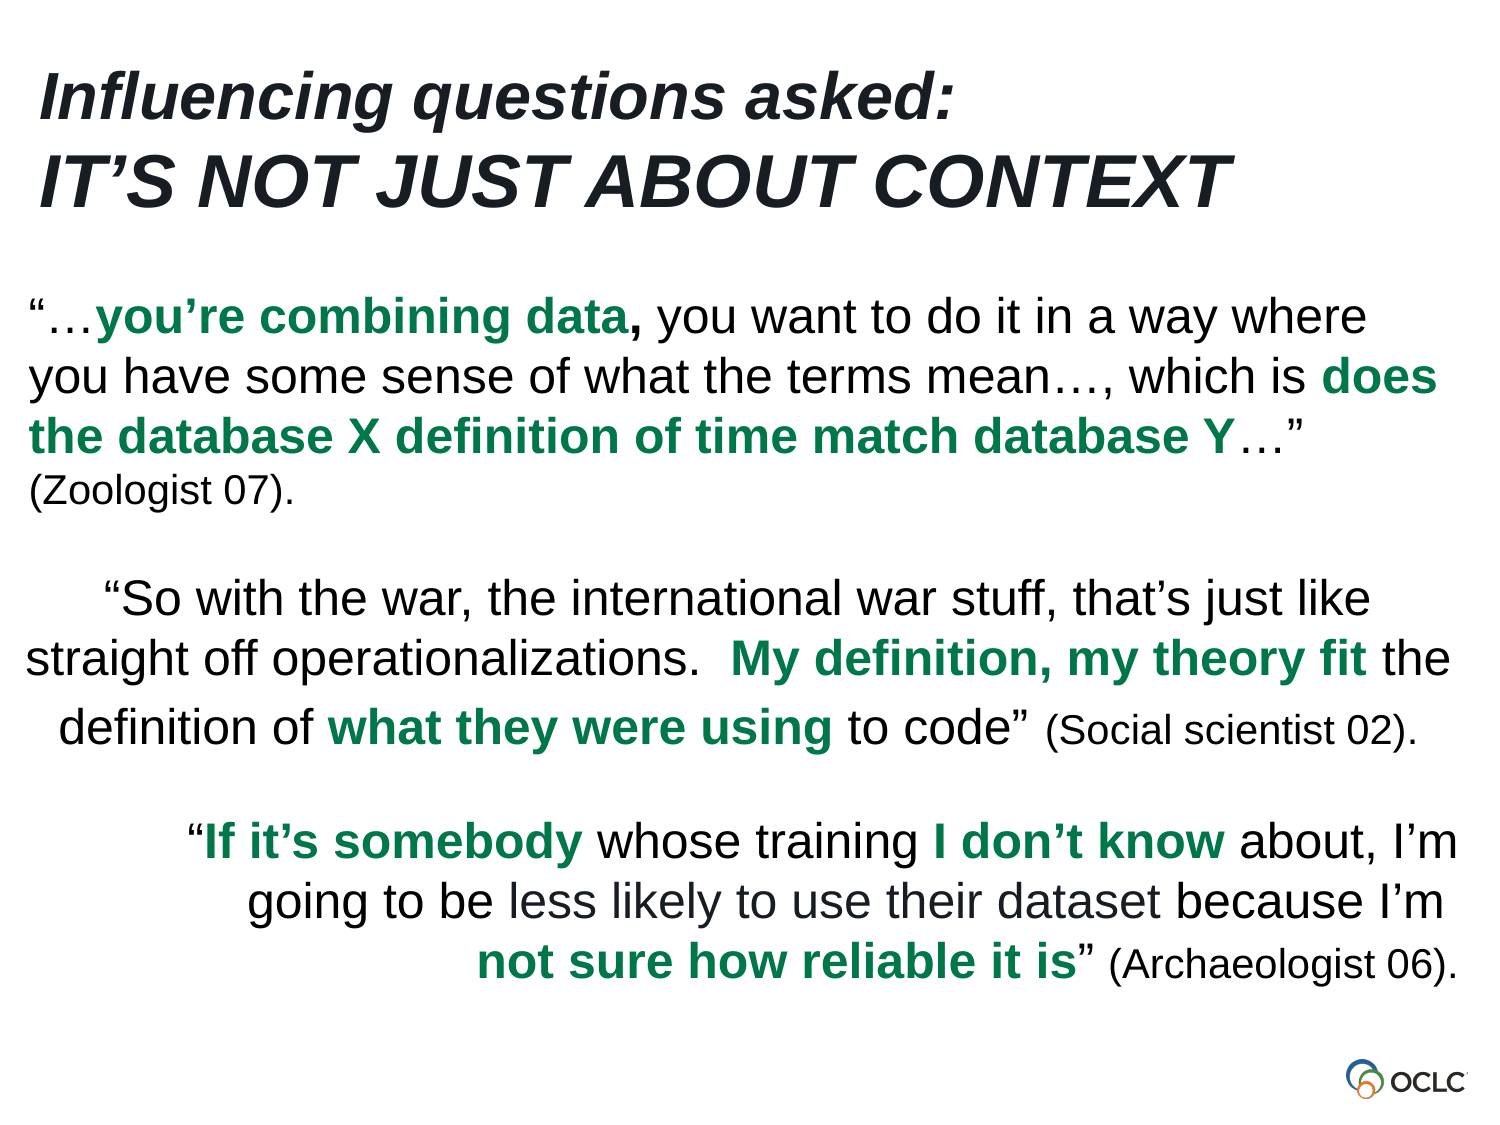

Influencing questions asked:
IT’S NOT JUST ABOUT CONTEXT
“…you’re combining data, you want to do it in a way where you have some sense of what the terms mean…, which is does the database X definition of time match database Y…”
(Zoologist 07).
“So with the war, the international war stuff, that’s just like straight off operationalizations.  My definition, my theory fit the definition of what they were using to code” (Social scientist 02).
“If it’s somebody whose training I don’t know about, I’m going to be less likely to use their dataset because I’m
not sure how reliable it is” (Archaeologist 06).